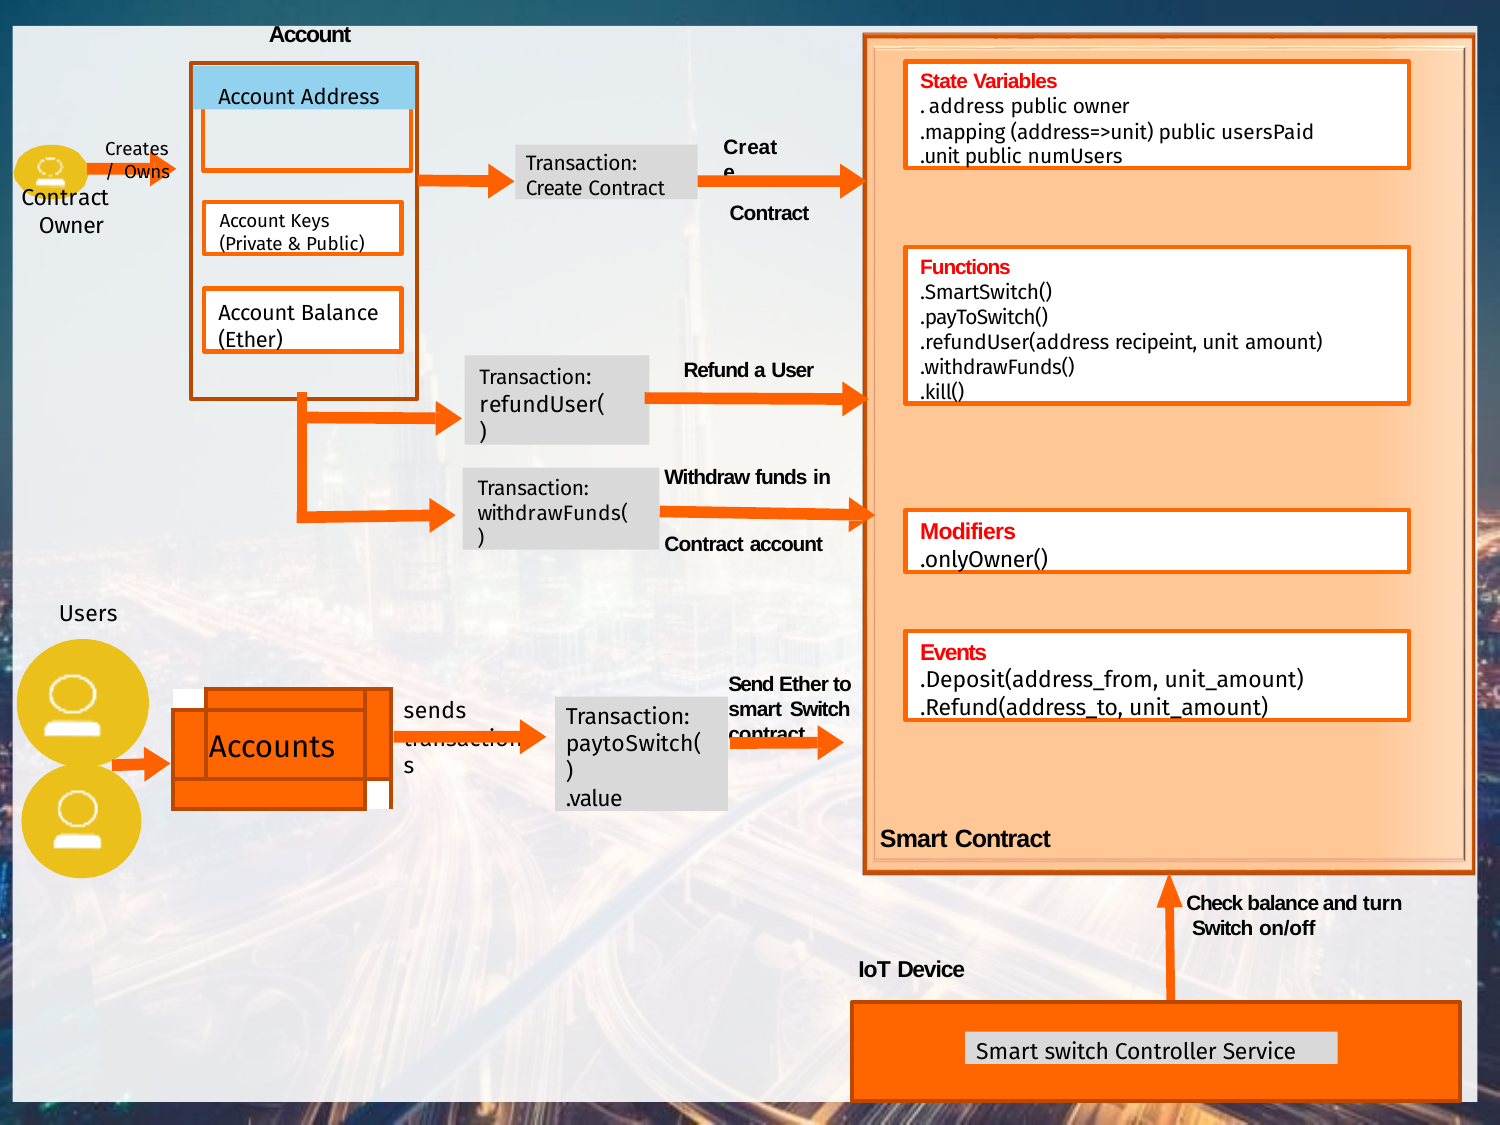

Account

State Variables
. address public owner
.mapping (address=>unit) public usersPaid
.unit public numUsers
Account Address
Create
Creates/  Owns
Contract  Owner
Transaction:  Create Contract

Contract
Account Keys
(Private & Public)
Functions
.SmartSwitch()
.payToSwitch()
.refundUser(address recipeint, unit amount)
.withdrawFunds()
.kill()
Account Balance
(Ether)
Refund a User
Transaction:  refundUser()

Withdraw funds in
Transaction:  withdrawFunds()

Modifiers
.onlyOwner()
Contract account
Users
Events
.Deposit(address_from, unit_amount)
.Refund(address_to, unit_amount)

Send Ether to  smart Switch  contract
|  |  |  |
| --- | --- | --- |
|  | Accounts |  |
|  |  |  |
sends
transactions
Transaction:  paytoSwitch()
.value

Smart Contract
Check balance and turn  Switch on/off
IoT Device

Smart switch Controller Service